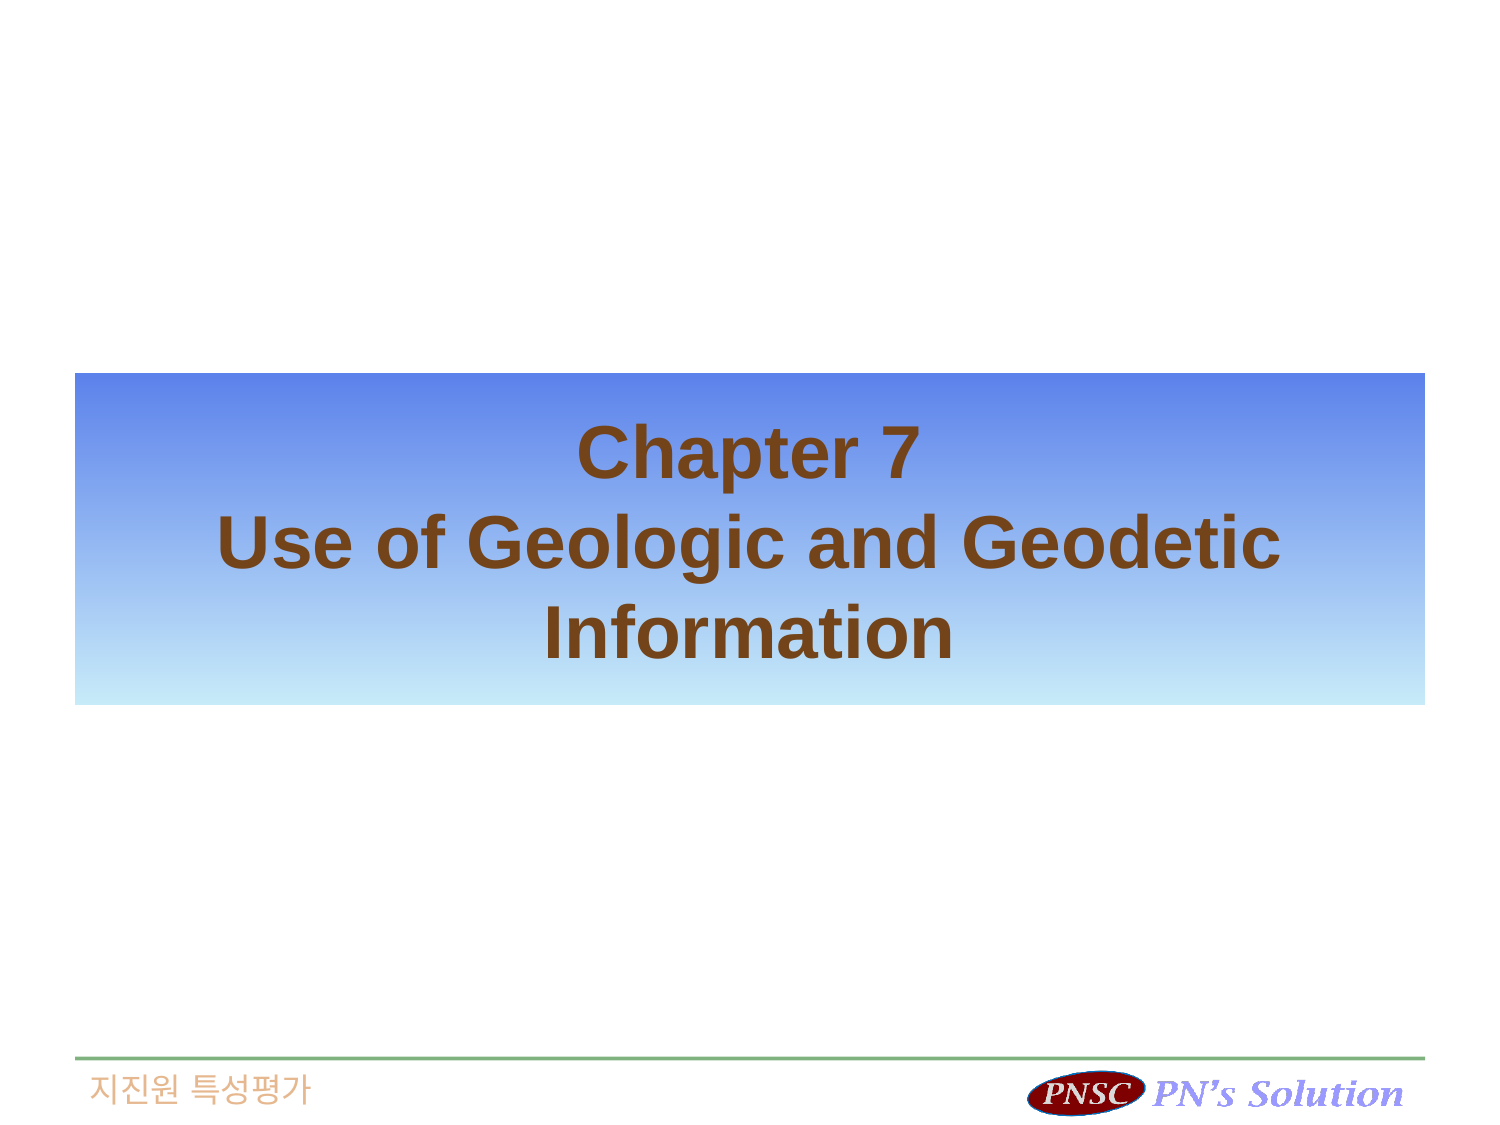

# Chapter 7 Use of Geologic and Geodetic Information